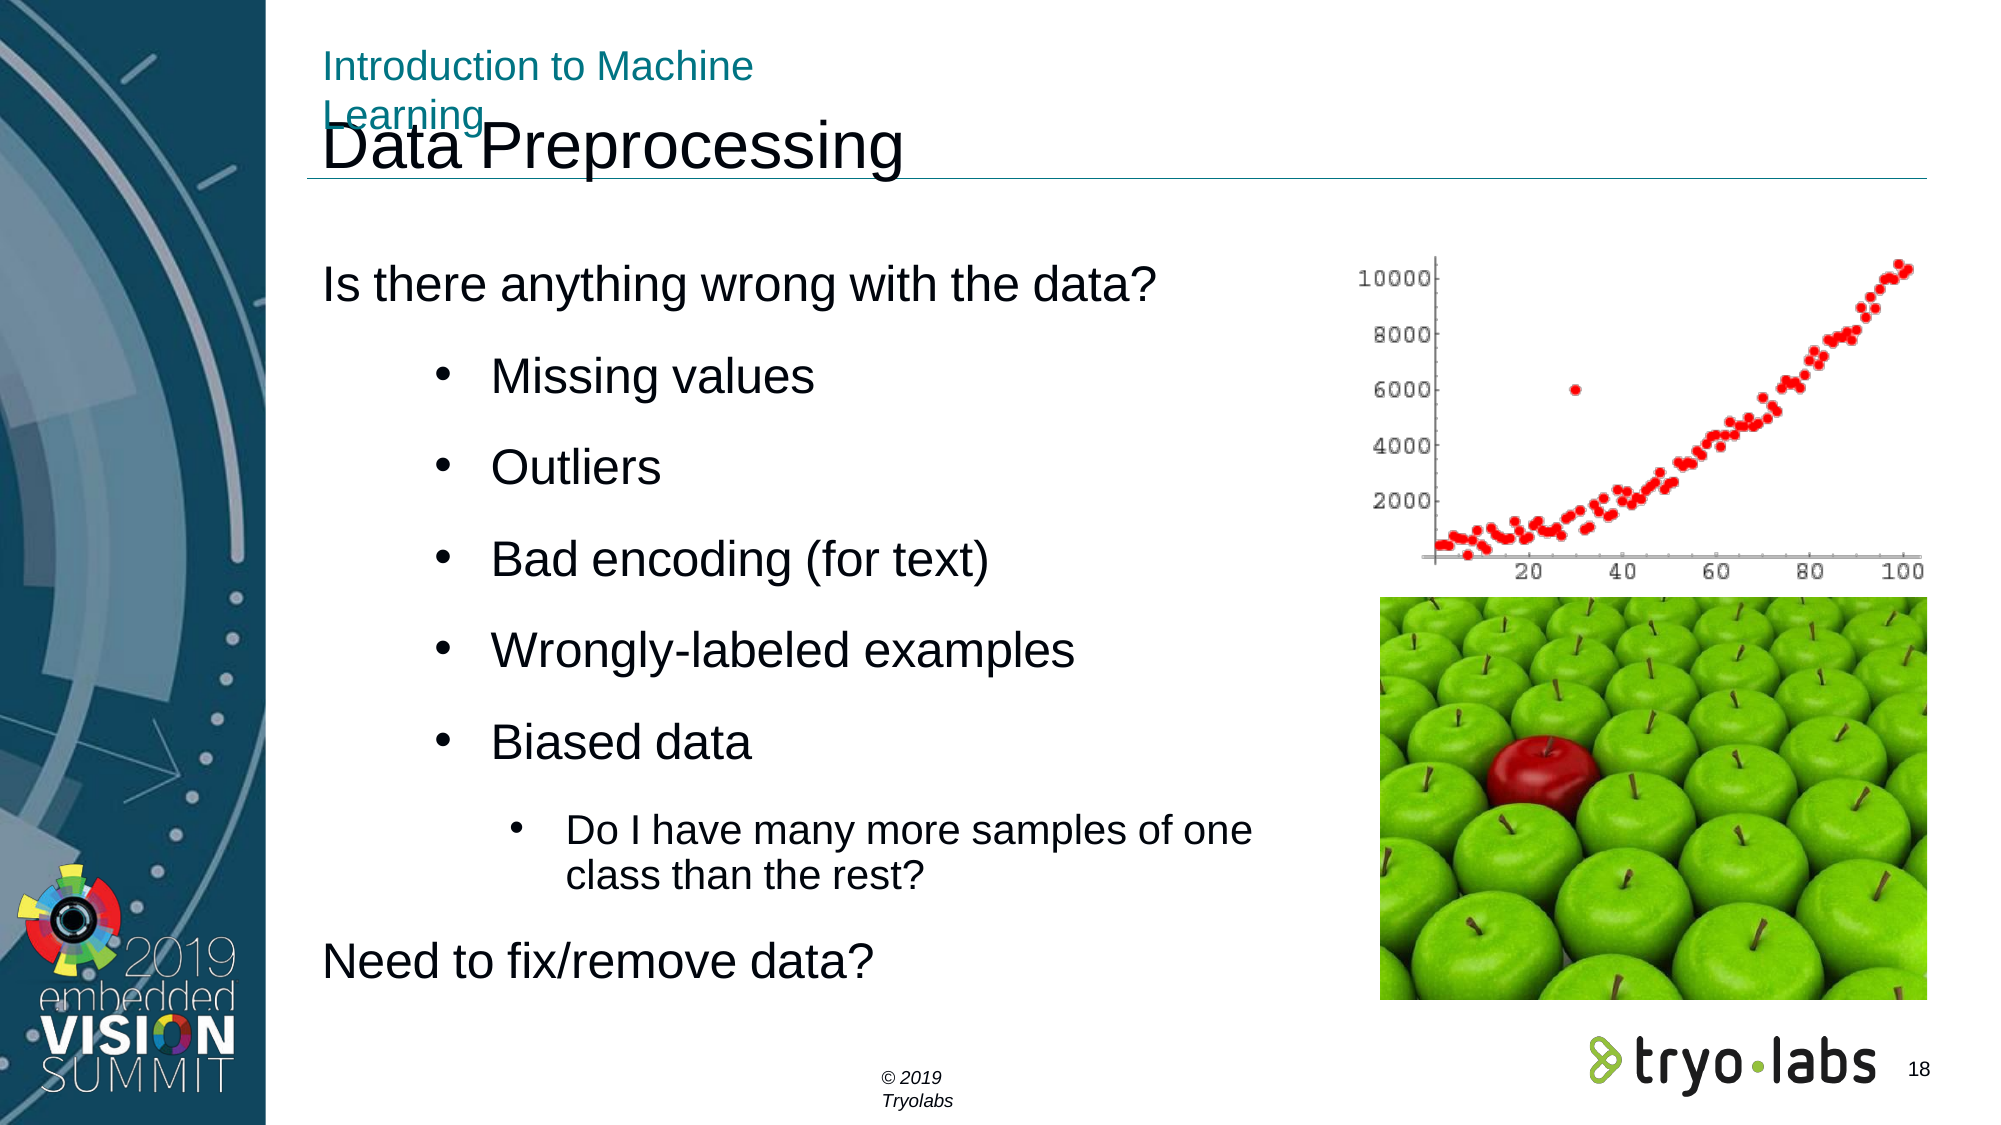

Introduction to Machine Learning
# Data Preprocessing

Is there anything wrong with the data?
Missing values
Outliers
Bad encoding (for text)
Wrongly-labeled examples
Biased data
Do I have many more samples of one class than the rest?
Need to fix/remove data?

18
© 2019 Tryolabs